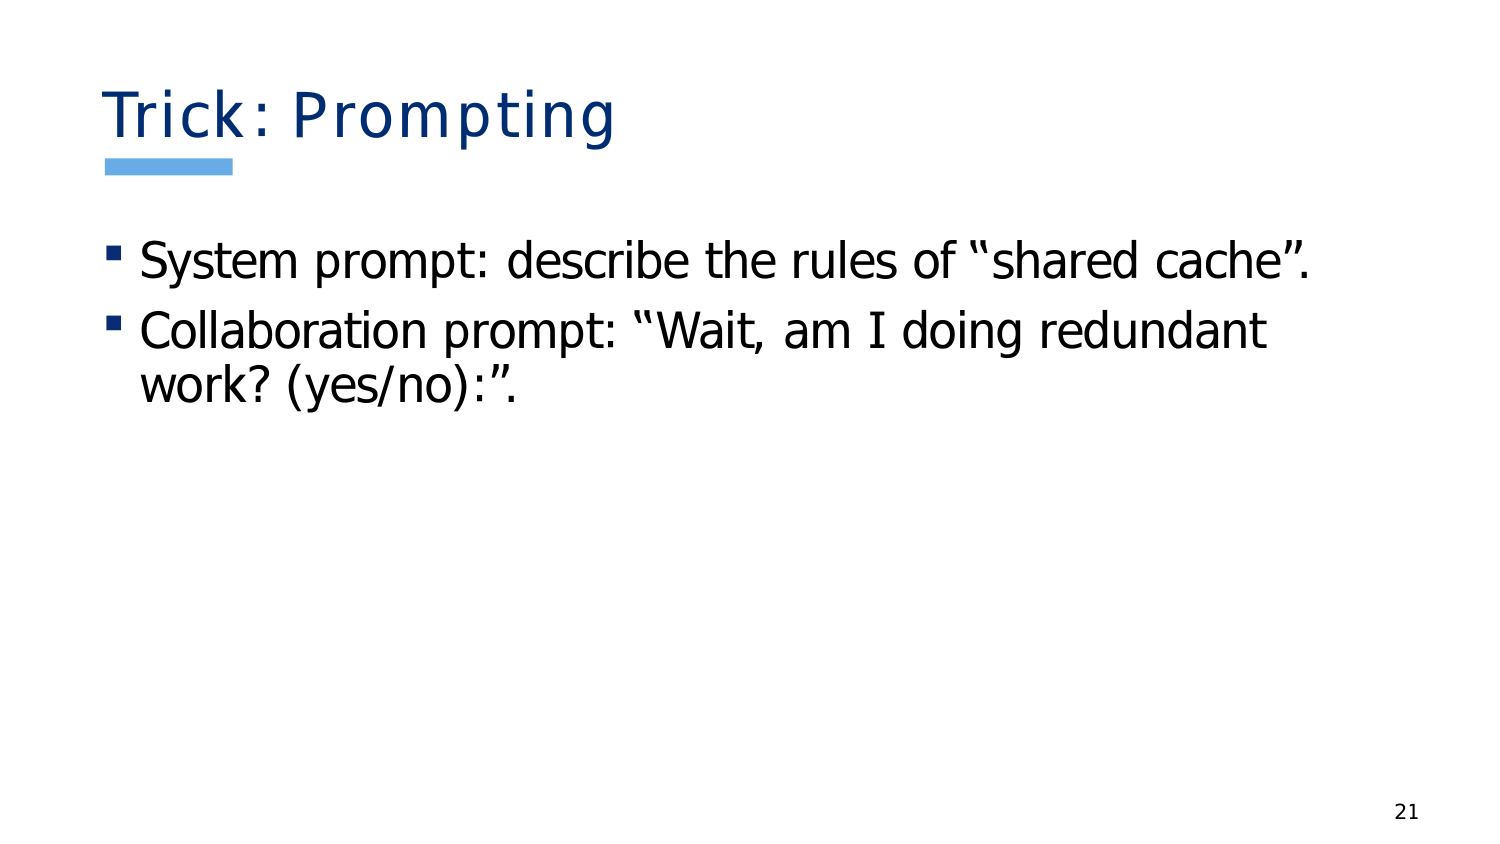

# Trick: Prompting
System prompt: describe the rules of “shared cache”.
Collaboration prompt: “Wait, am I doing redundant work? (yes/no):”.